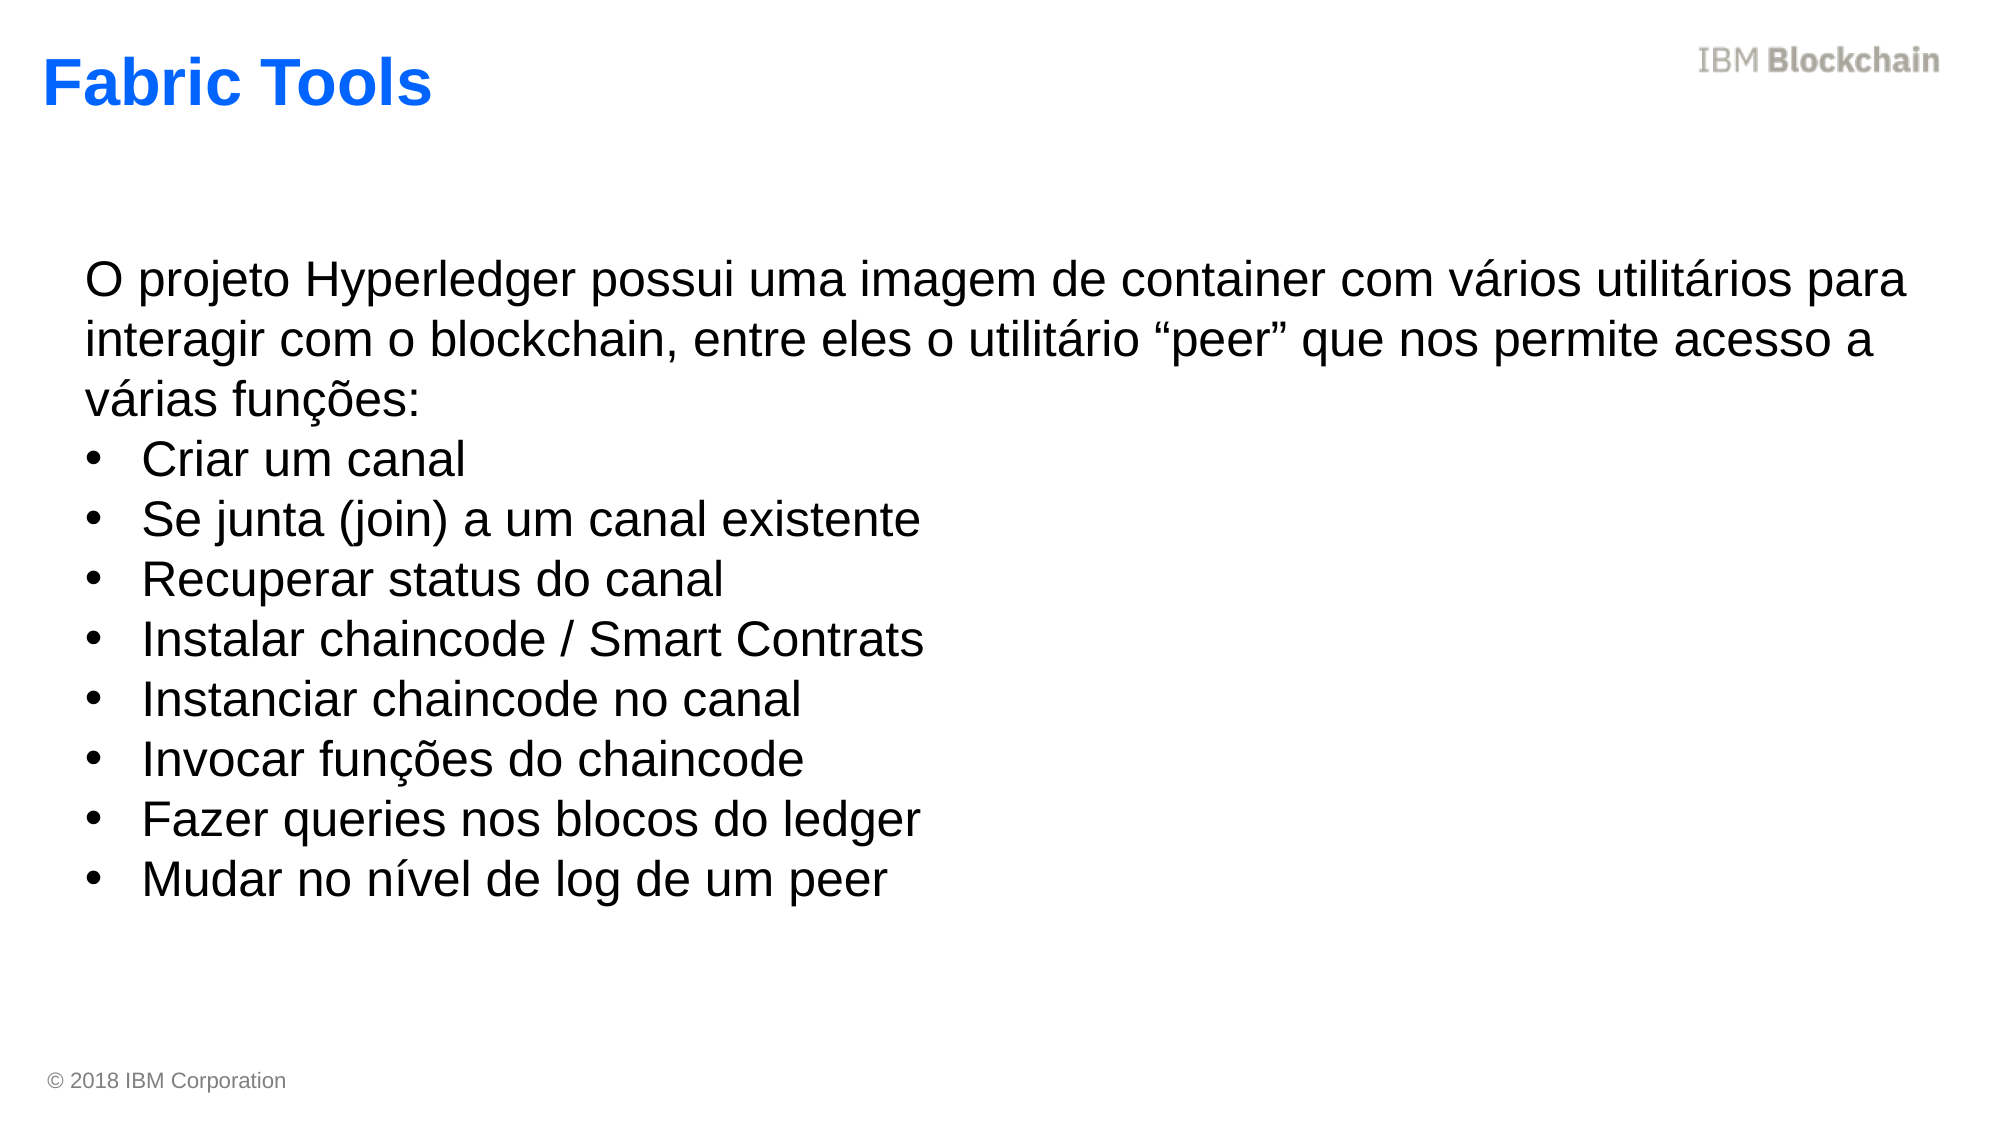

Fabric Tools

O projeto Hyperledger possui uma imagem de container com vários utilitários para interagir com o blockchain, entre eles o utilitário “peer” que nos permite acesso a várias funções:
Criar um canal
Se junta (join) a um canal existente
Recuperar status do canal
Instalar chaincode / Smart Contrats
Instanciar chaincode no canal
Invocar funções do chaincode
Fazer queries nos blocos do ledger
Mudar no nível de log de um peer